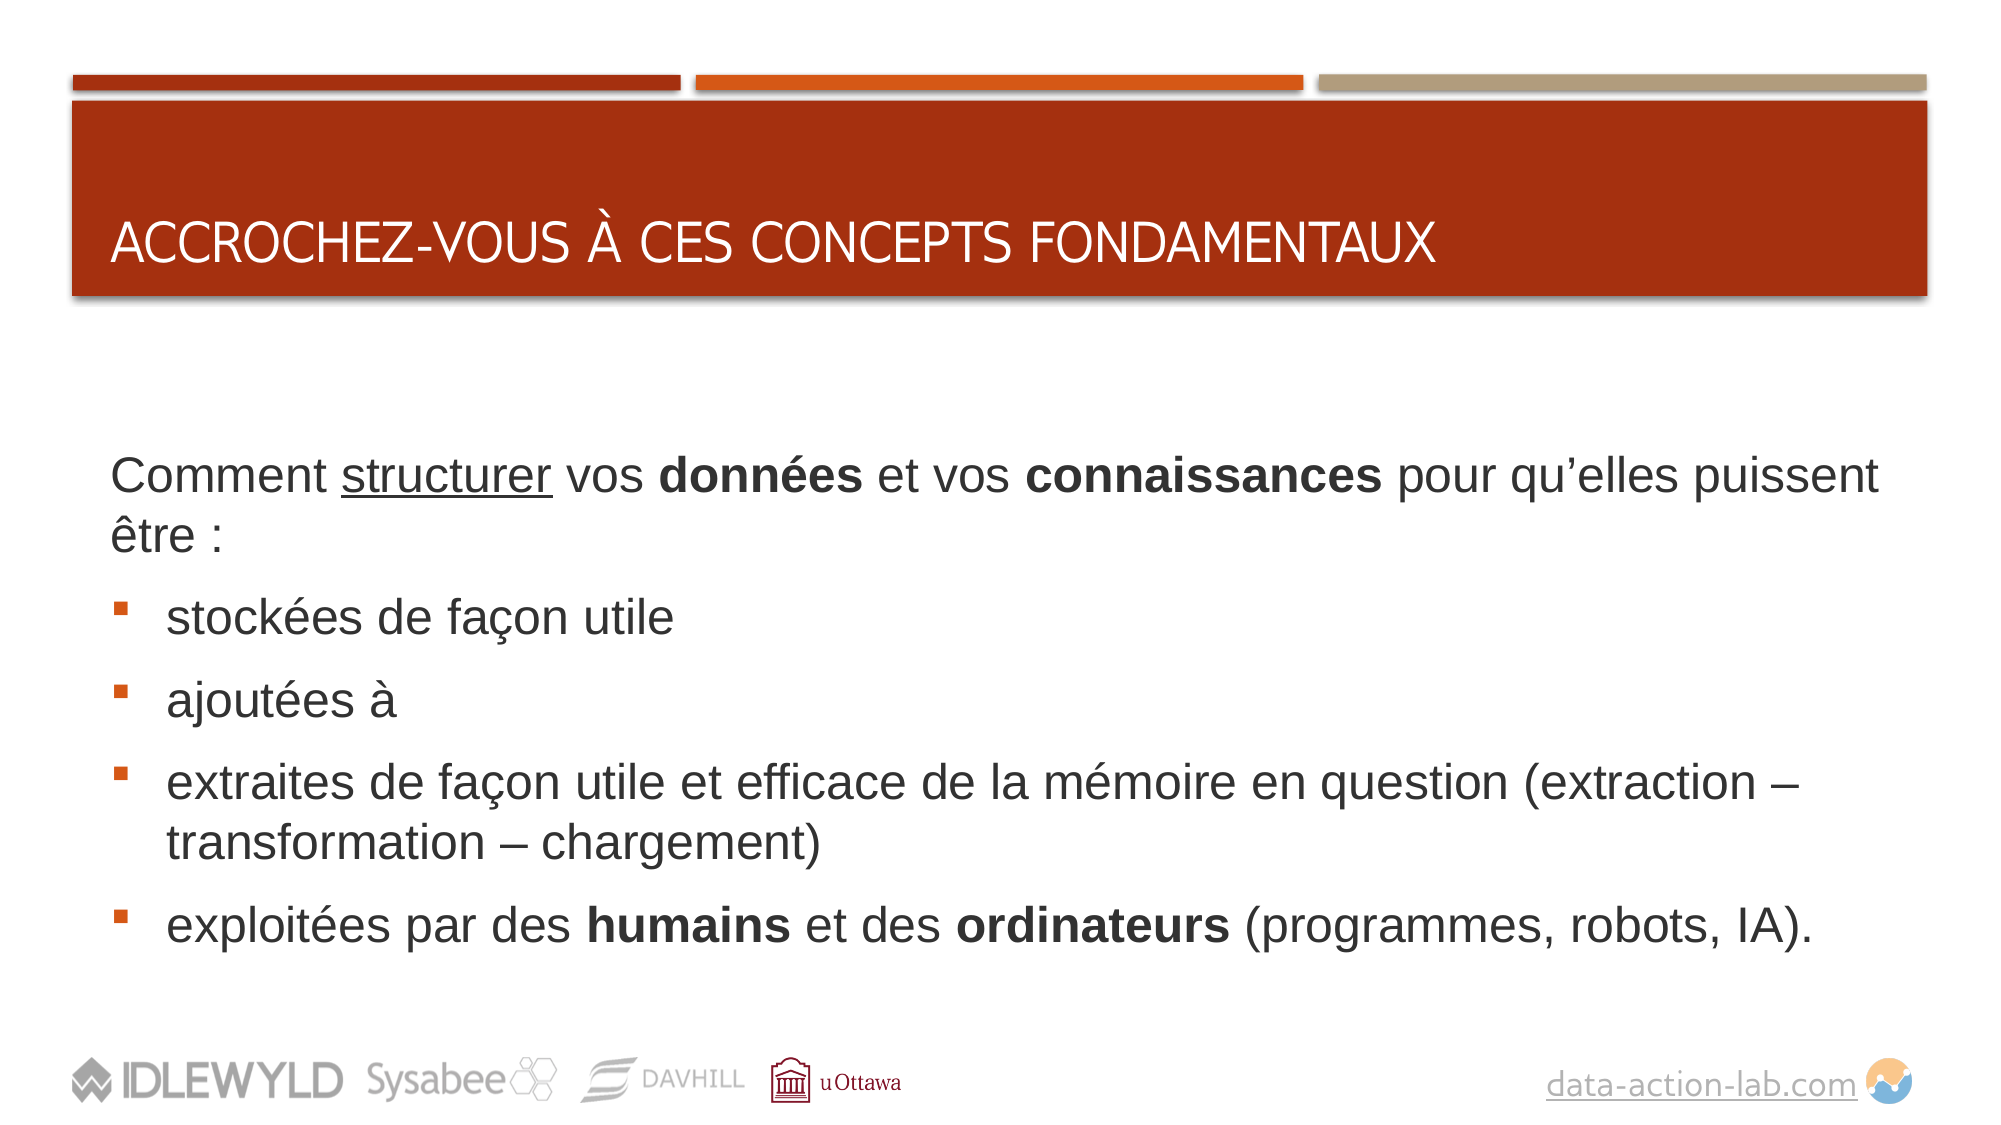

# Accrochez-vous à CES CONCEPTS fondamentaux
Comment structurer vos données et vos connaissances pour qu’elles puissent être :
stockées de façon utile
ajoutées à
extraites de façon utile et efficace de la mémoire en question (extraction – transformation – chargement)
exploitées par des humains et des ordinateurs (programmes, robots, IA).